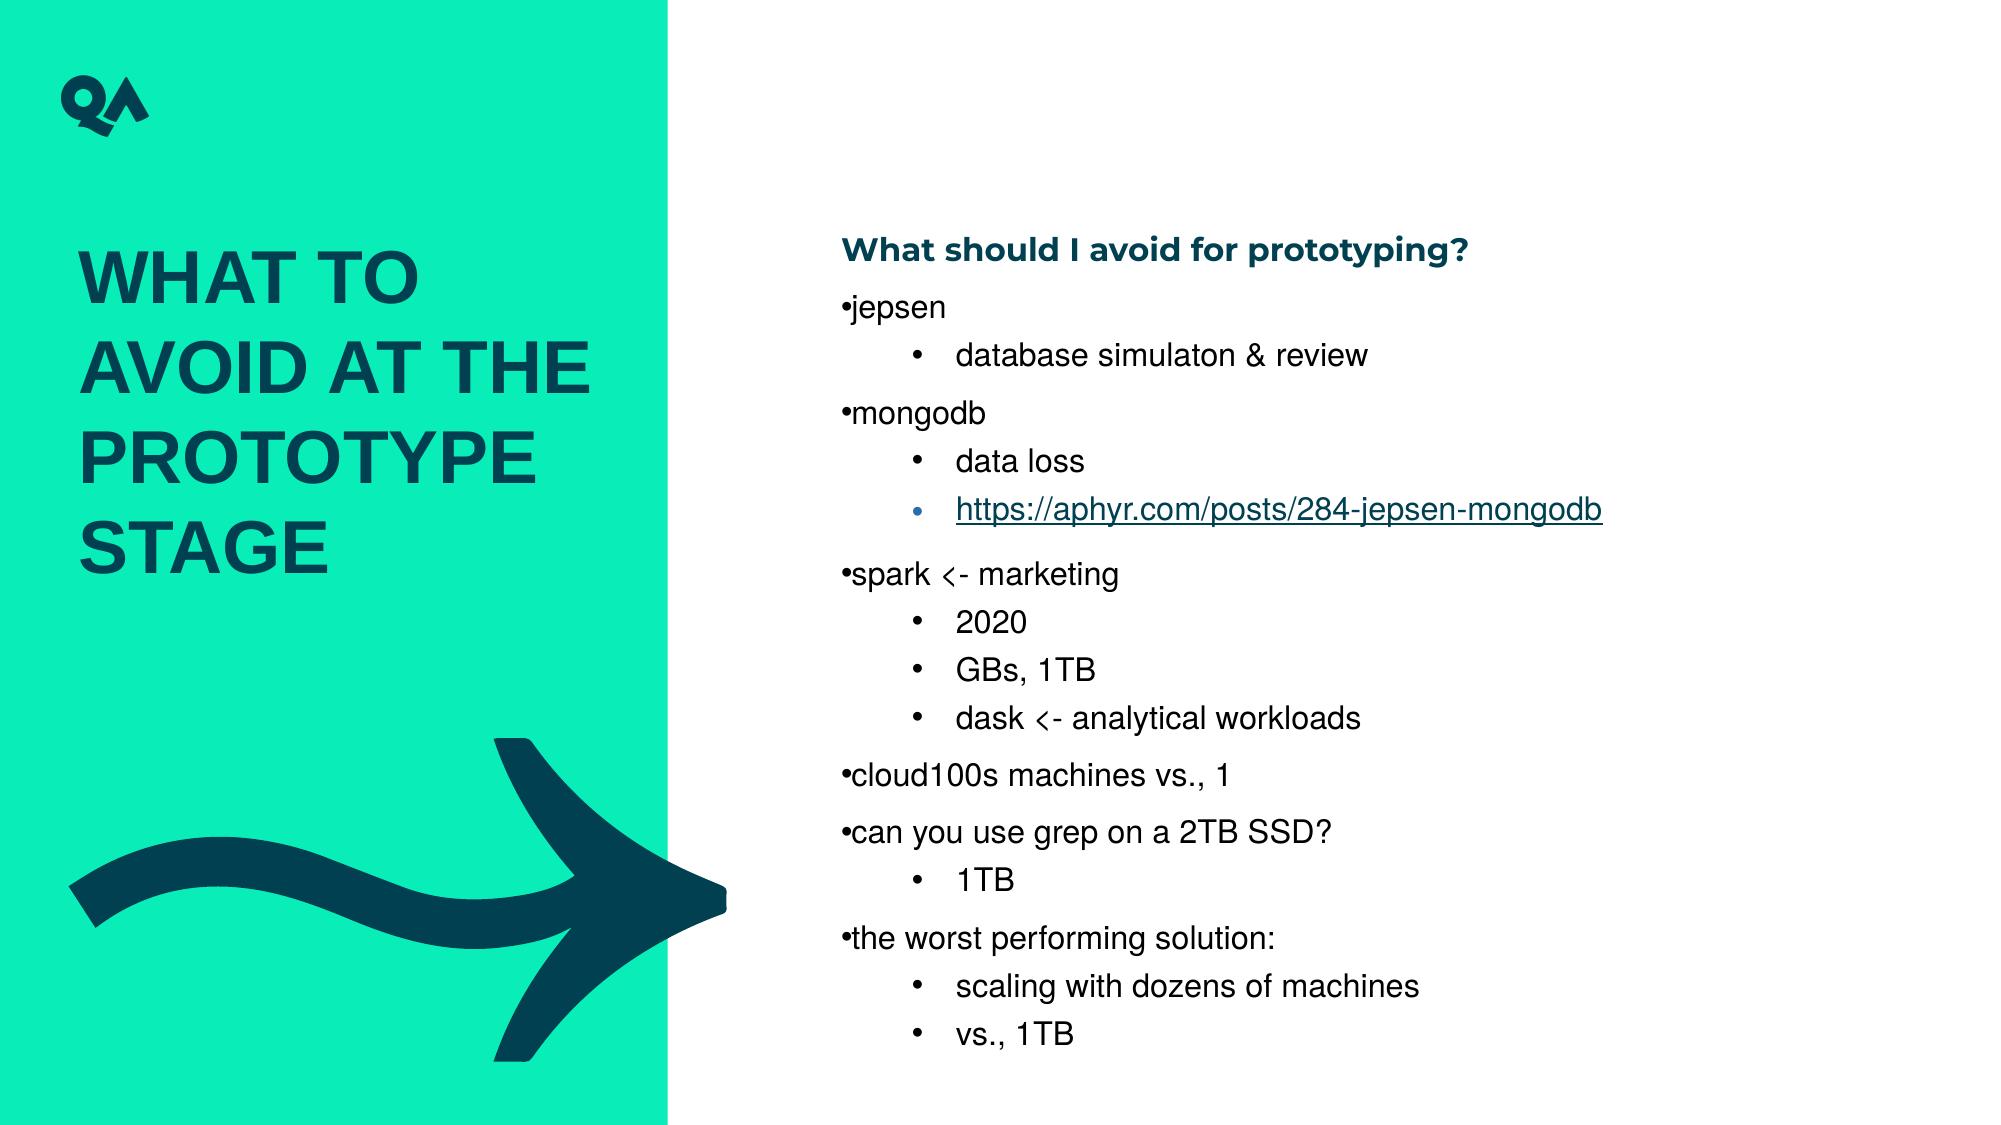

What to avoid at the prototype stage
What should I avoid for prototyping?
jepsen
database simulaton & review
mongodb
data loss
https://aphyr.com/posts/284-jepsen-mongodb
spark <- marketing
2020
GBs, 1TB
dask <- analytical workloads
cloud100s machines vs., 1
can you use grep on a 2TB SSD?
1TB
the worst performing solution:
scaling with dozens of machines
vs., 1TB